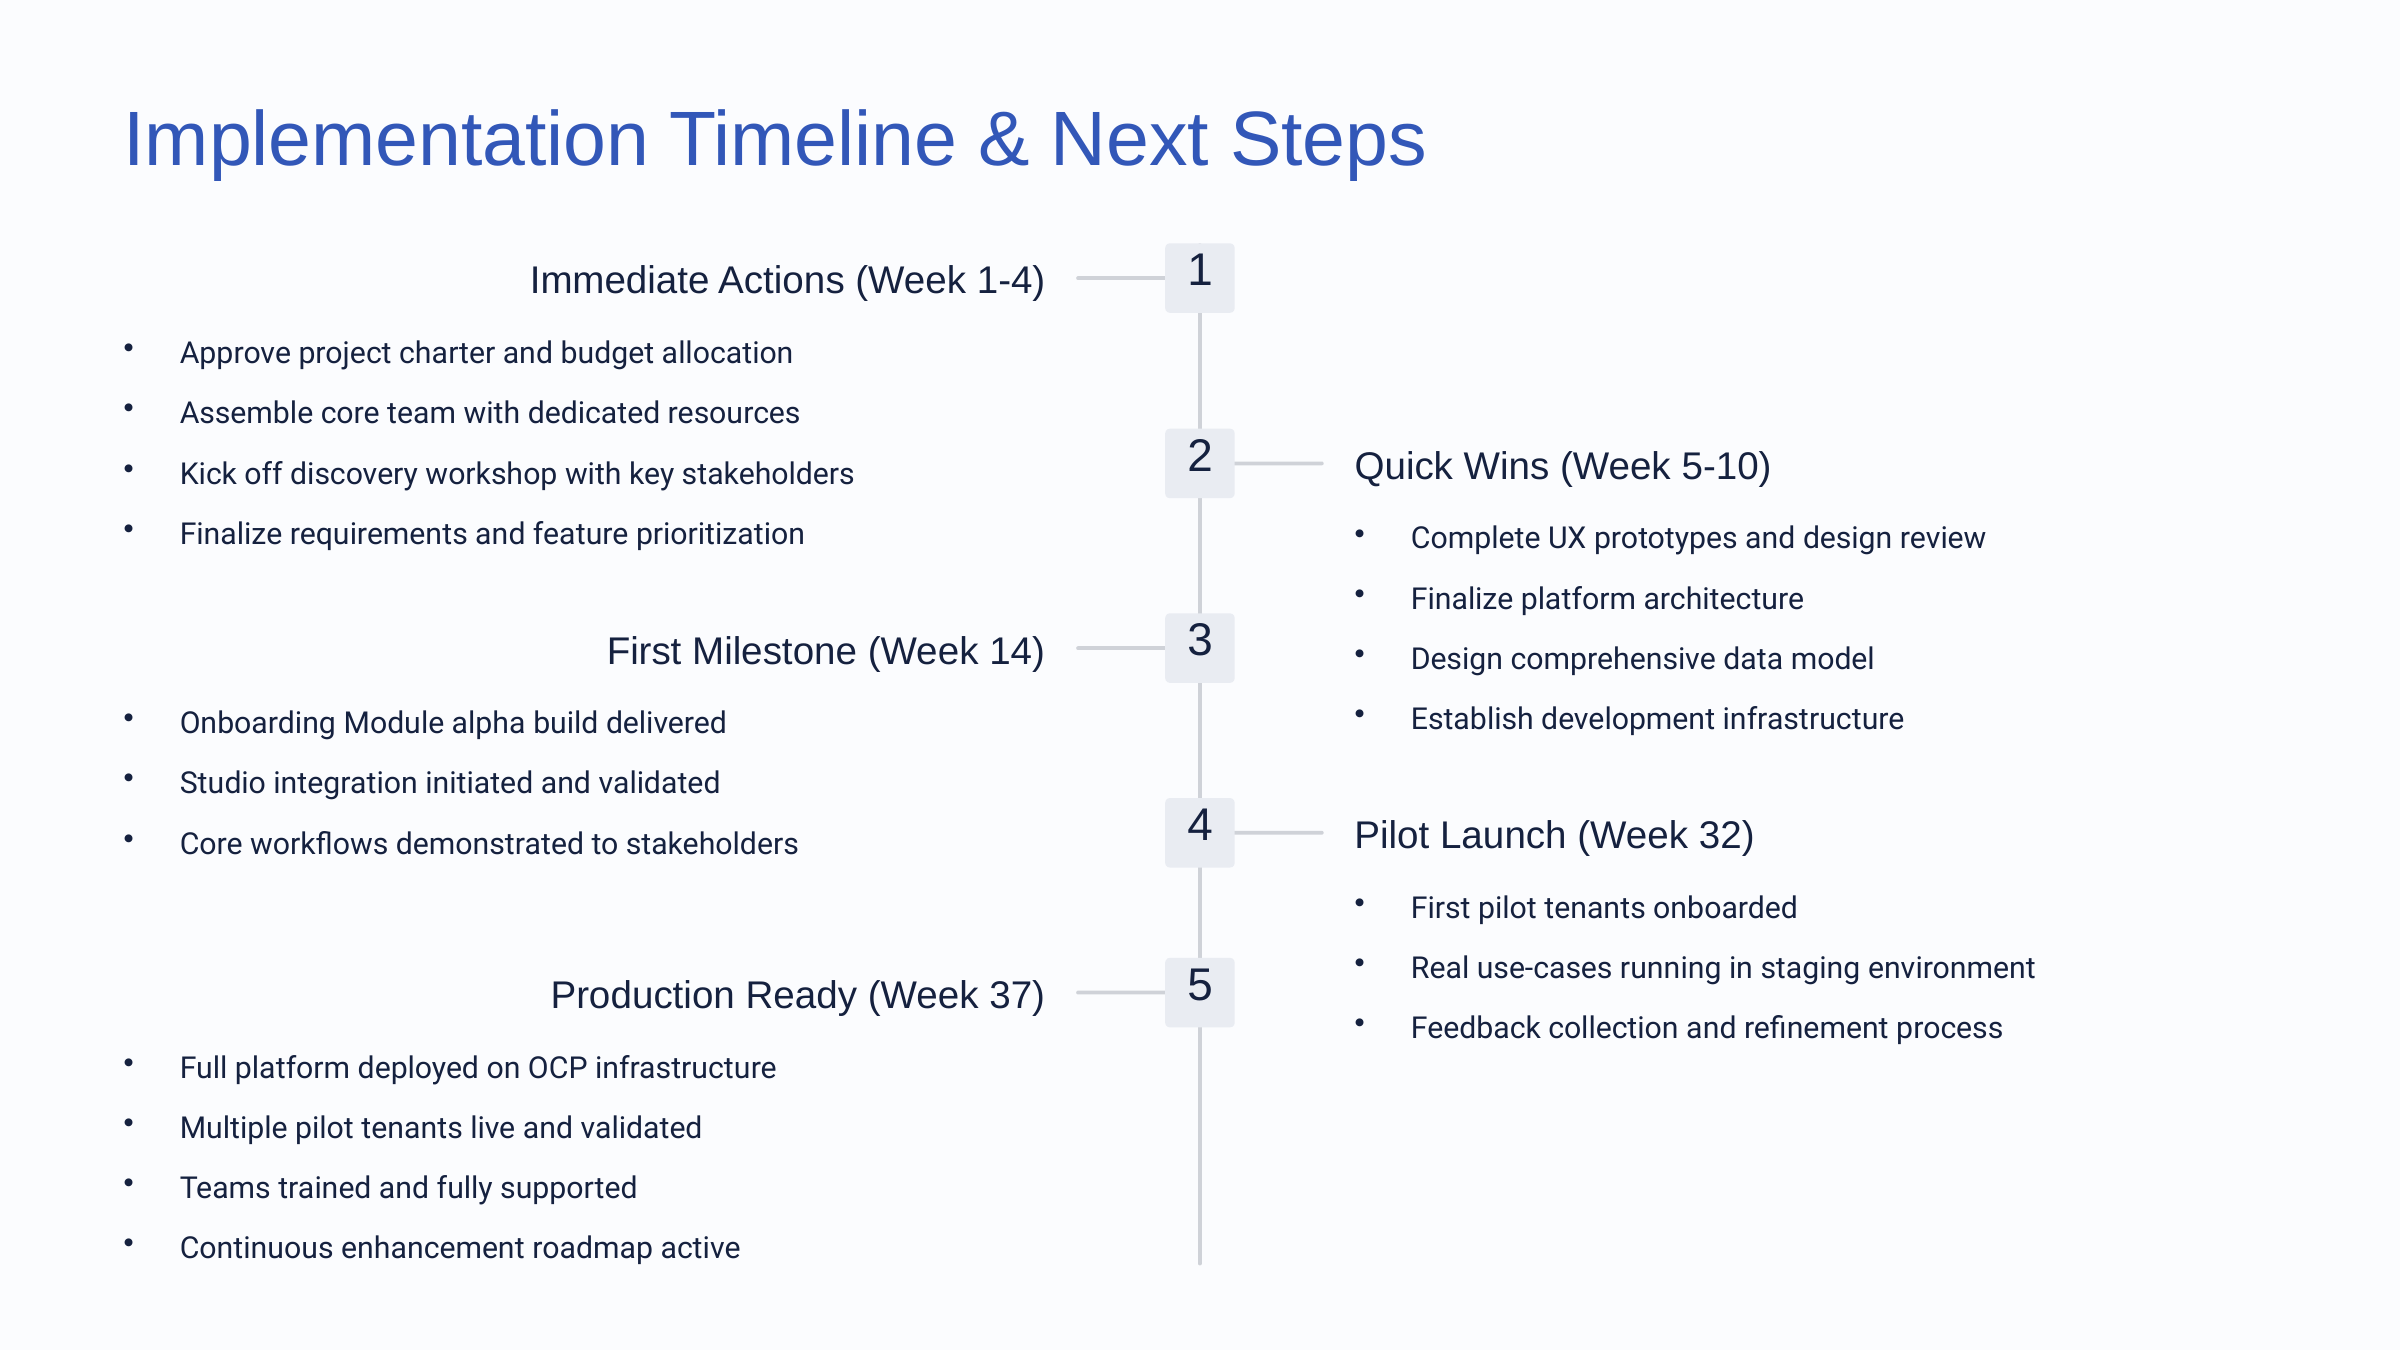

Implementation Timeline & Next Steps

1
Immediate Actions (Week 1-4)

Approve project charter and budget allocation
Assemble core team with dedicated resources

2
Quick Wins (Week 5-10)
Kick off discovery workshop with key stakeholders

Finalize requirements and feature prioritization
Complete UX prototypes and design review
Finalize platform architecture

3
First Milestone (Week 14)
Design comprehensive data model

Establish development infrastructure
Onboarding Module alpha build delivered
Studio integration initiated and validated

4
Pilot Launch (Week 32)
Core workflows demonstrated to stakeholders

First pilot tenants onboarded
Real use-cases running in staging environment

5
Production Ready (Week 37)

Feedback collection and refinement process
Full platform deployed on OCP infrastructure
Multiple pilot tenants live and validated
Teams trained and fully supported
Continuous enhancement roadmap active